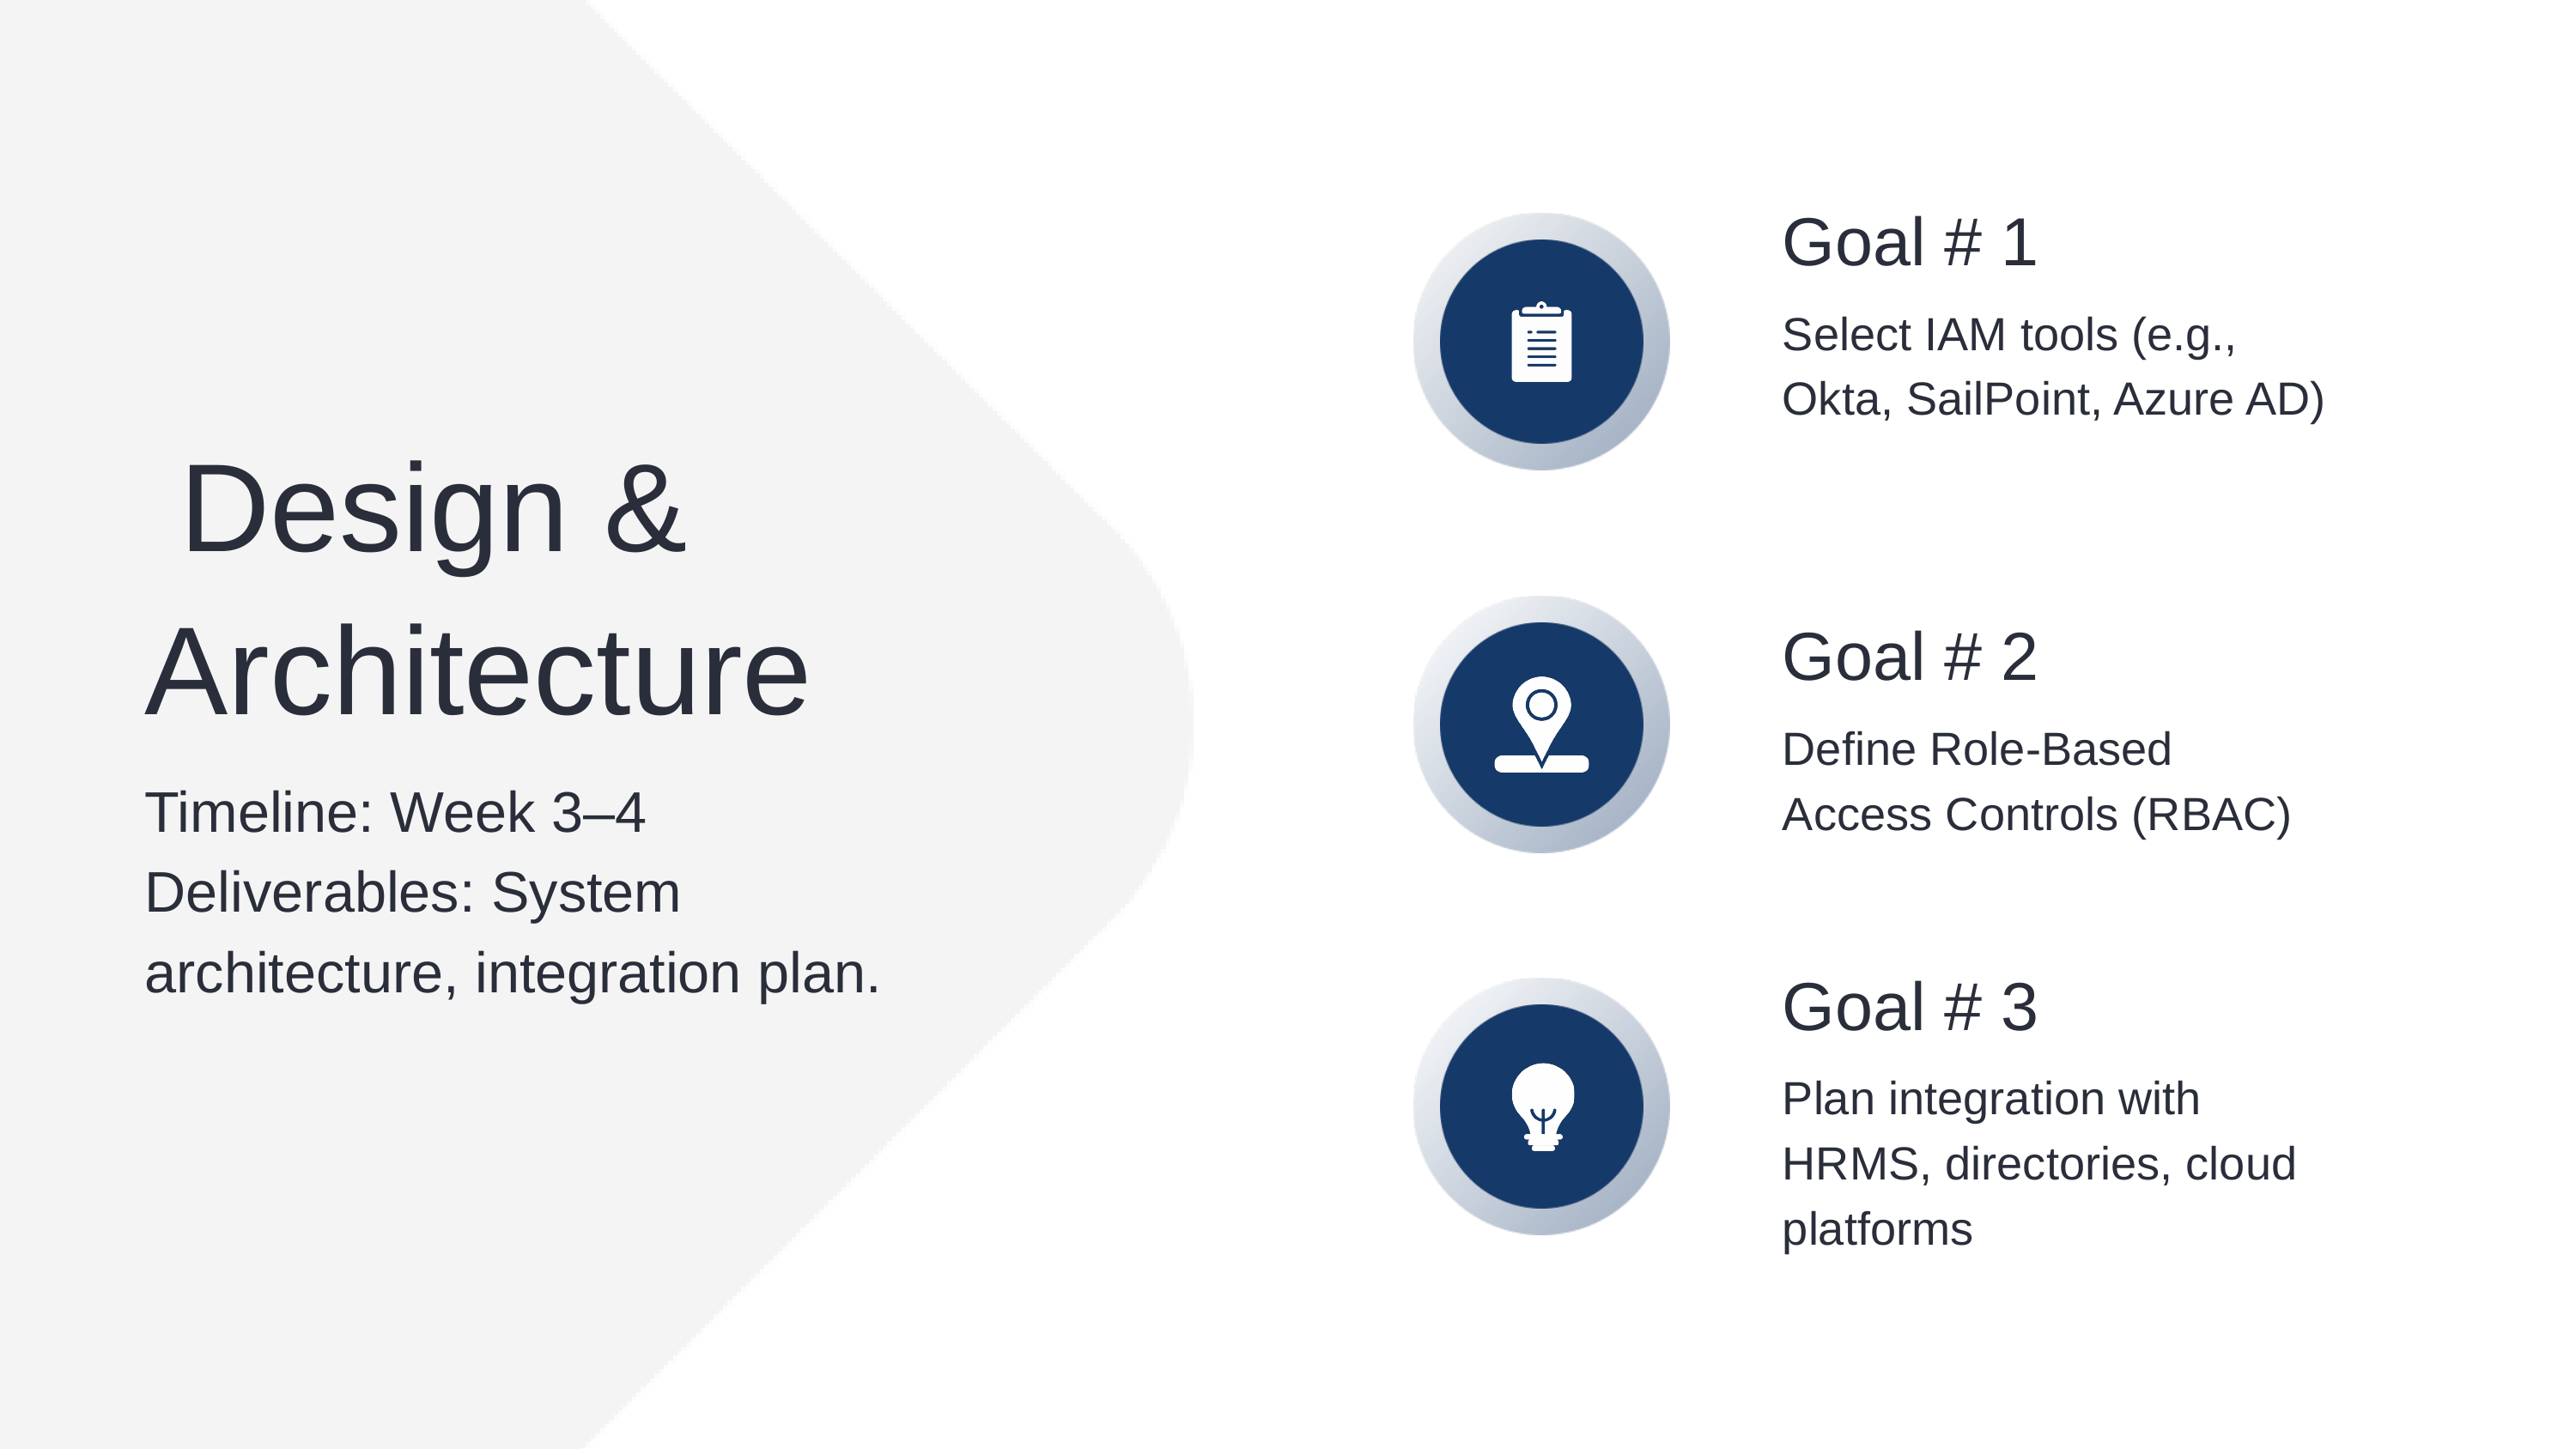

Goal # 1
Select IAM tools (e.g., Okta, SailPoint, Azure AD)

 Design & Architecture
Timeline: Week 3–4
Deliverables: System architecture, integration plan.

Goal # 2
Define Role-Based Access Controls (RBAC)

Goal # 3
Plan integration with HRMS, directories, cloud platforms